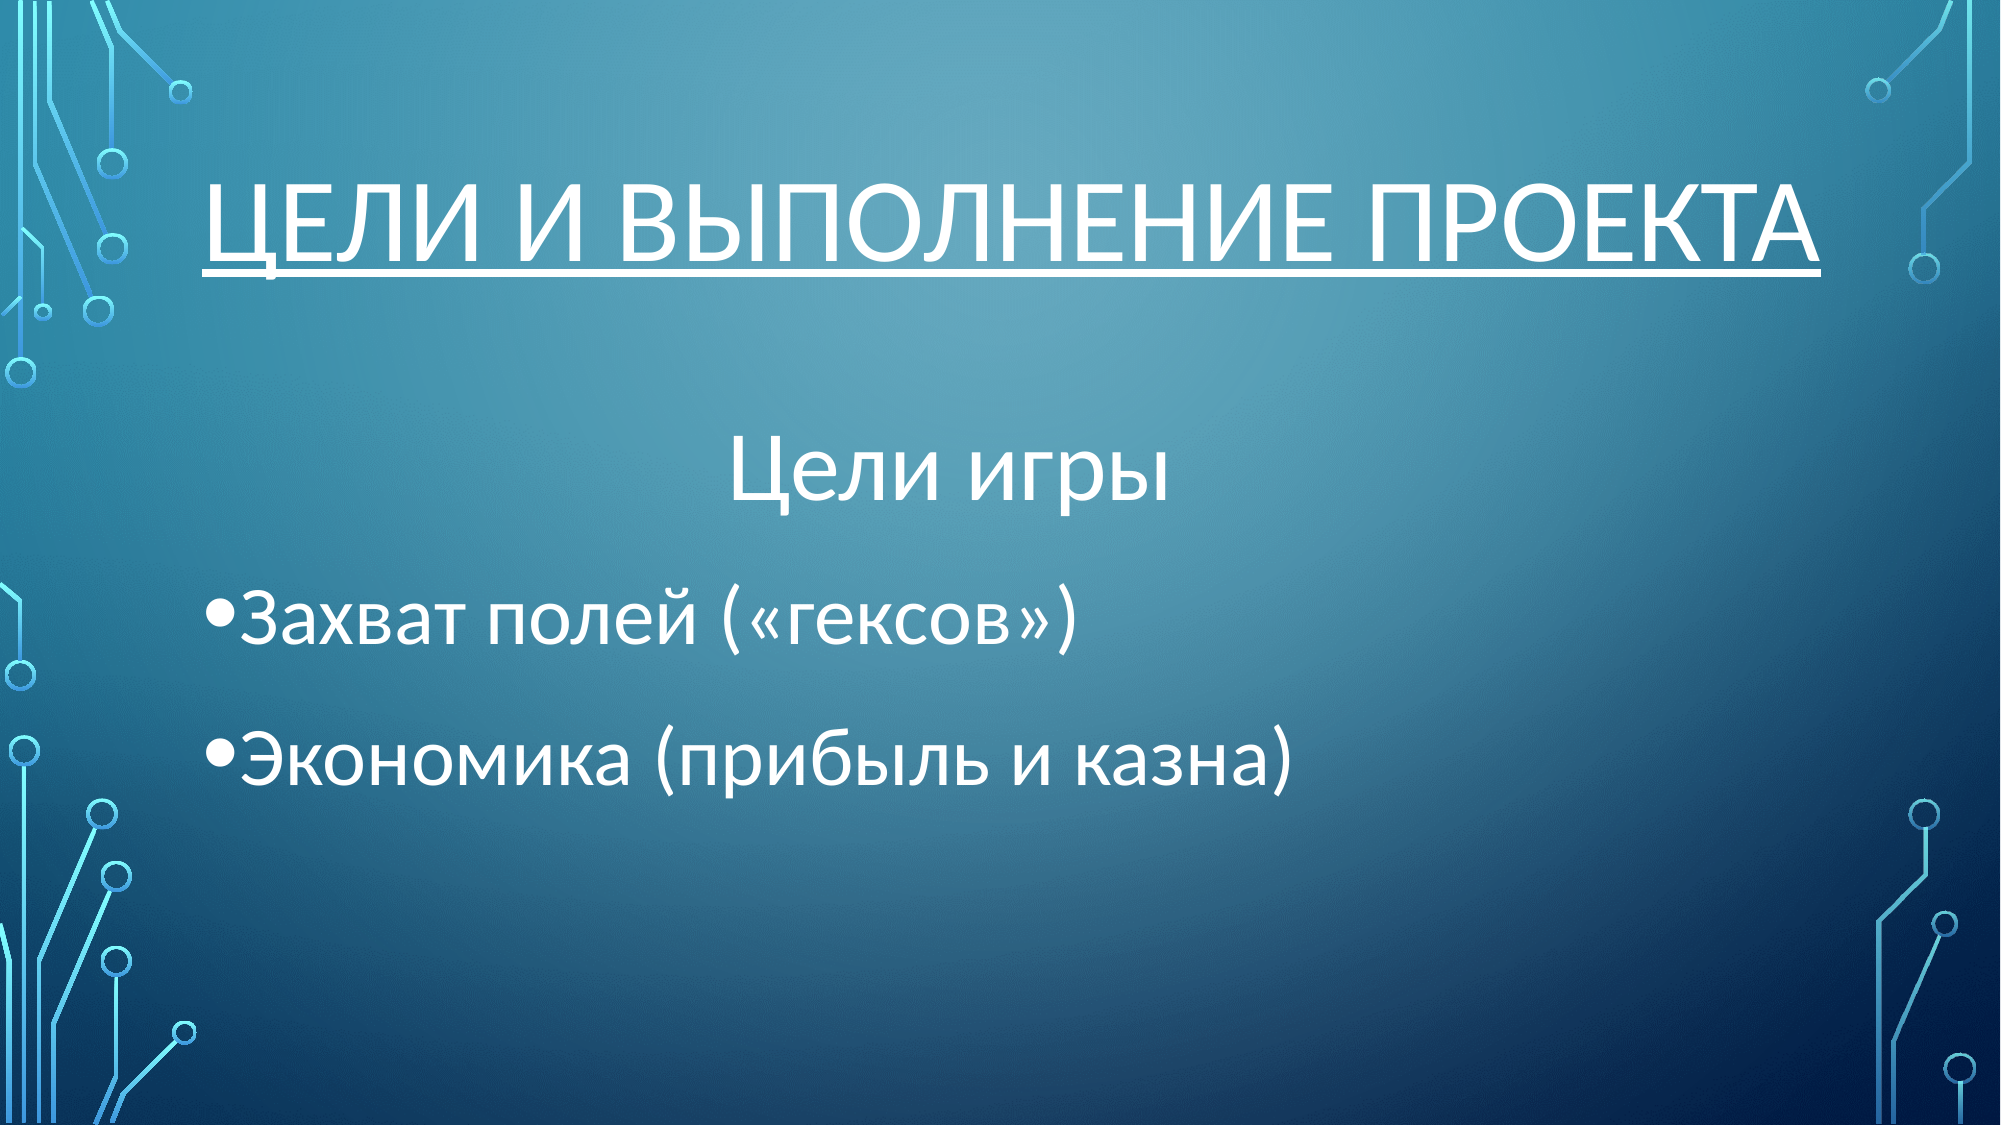

# цели и выполнение проекта
		Цели игры
Захват полей («гексов»)
Экономика (прибыль и казна)